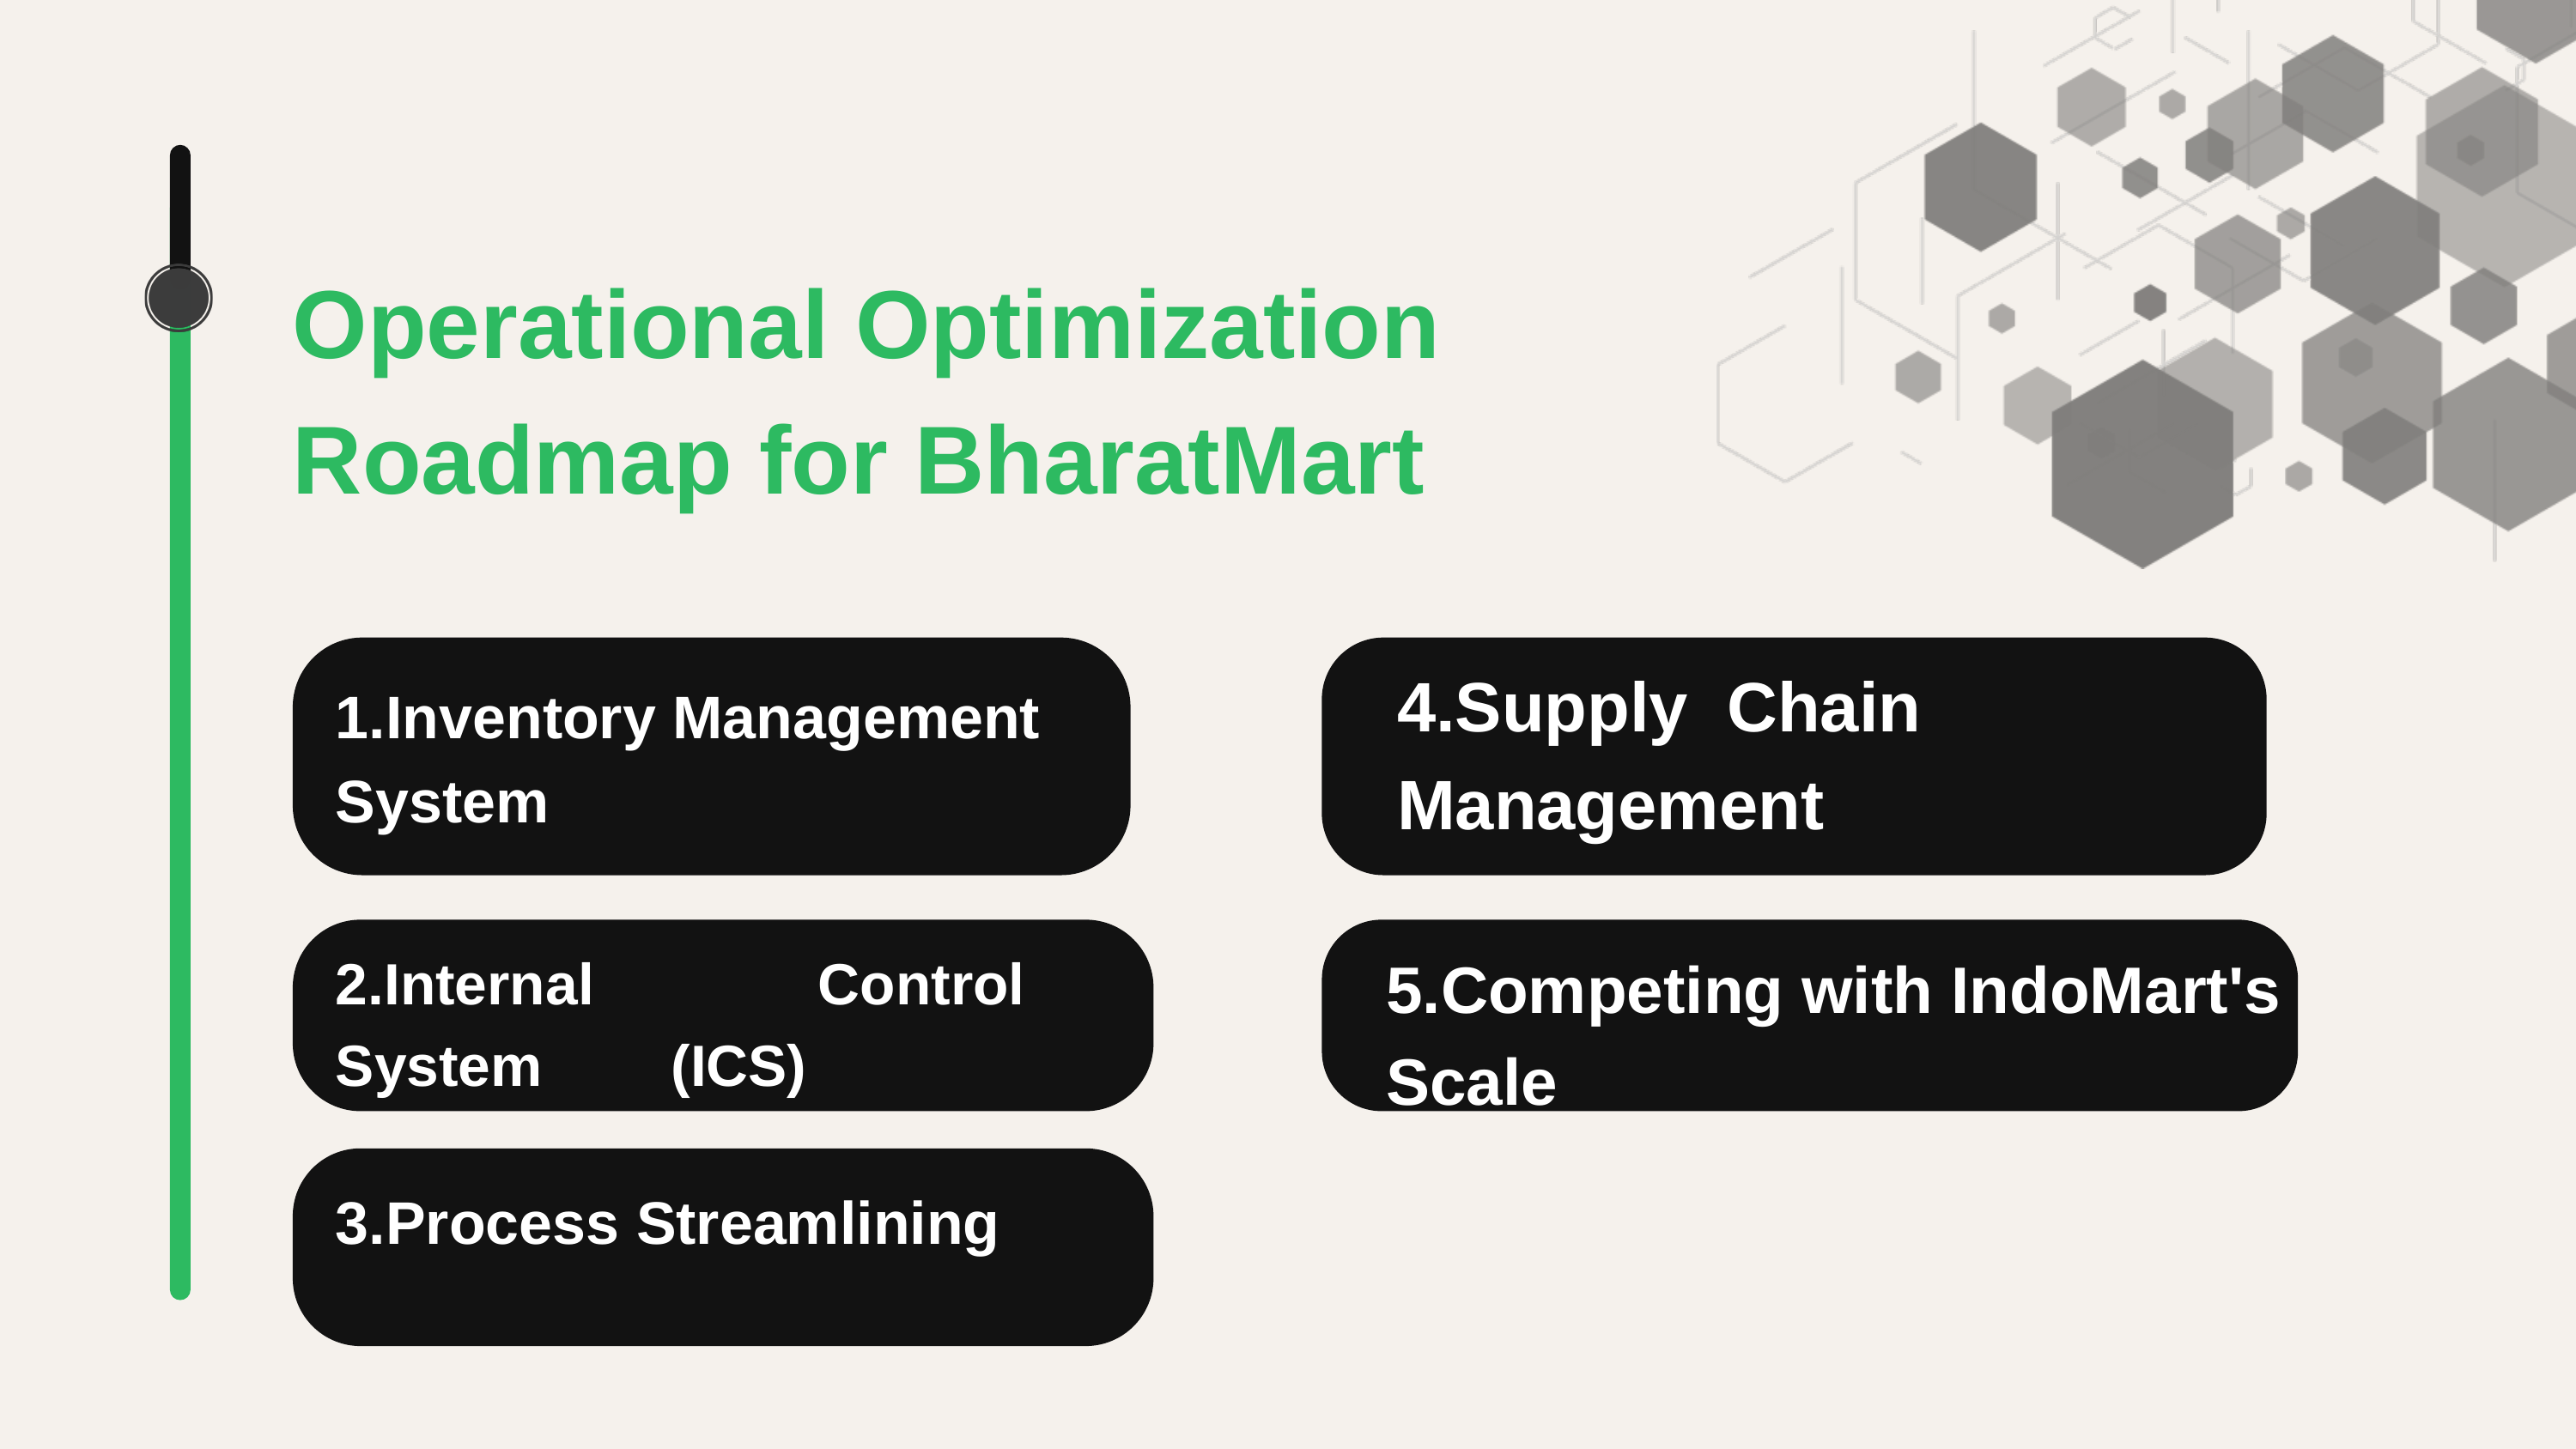

Operational Optimization Roadmap for BharatMart

4.Supply  Chain Management
1.Inventory Management System

5.Competing with IndoMart's Scale

2.Internal Control System        (ICS)

3.Process Streamlining